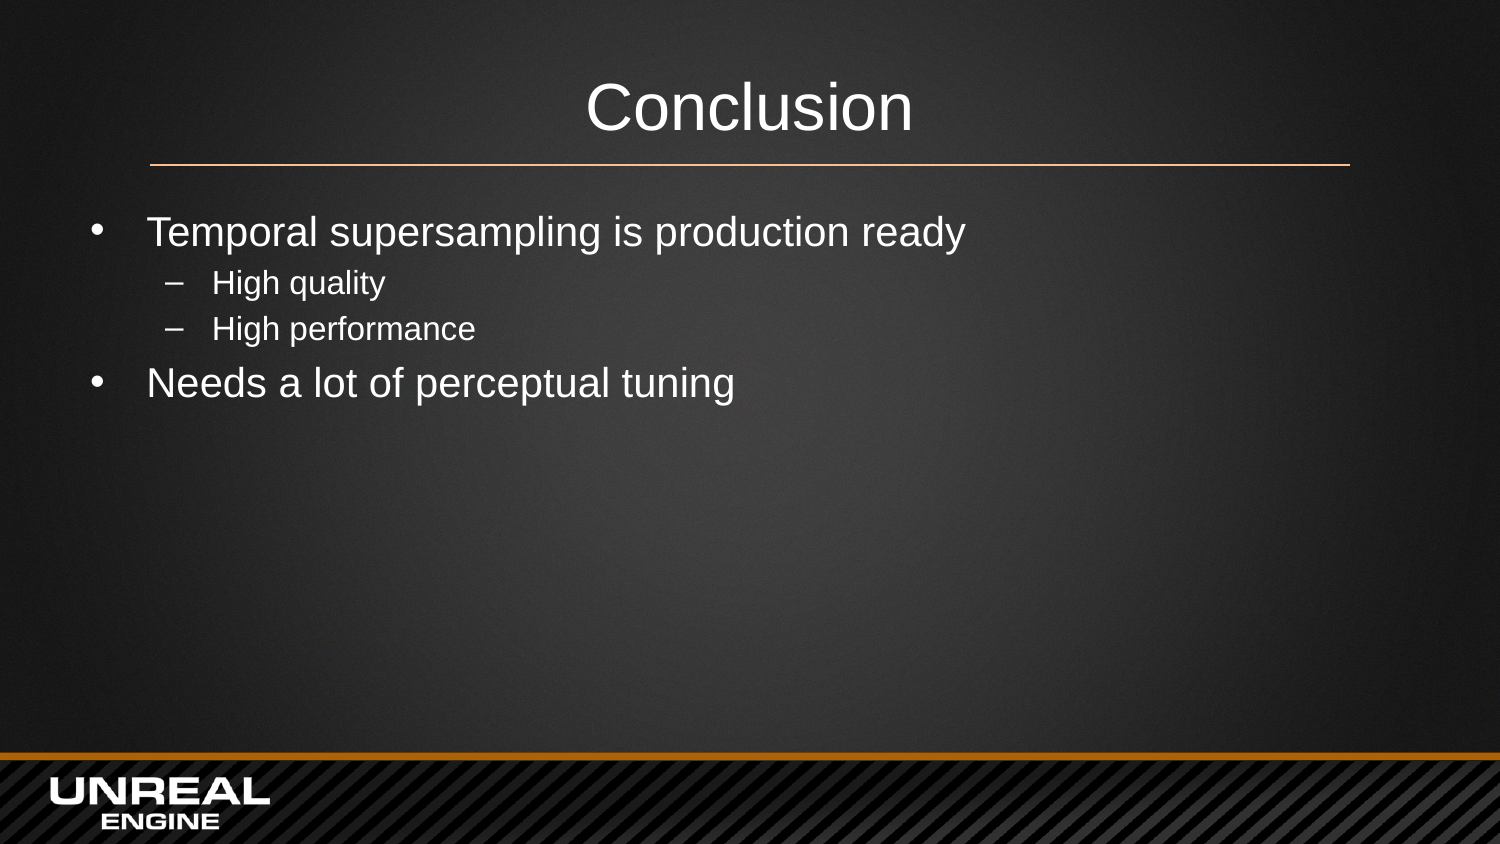

# Conclusion
Temporal supersampling is production ready
High quality
High performance
Needs a lot of perceptual tuning